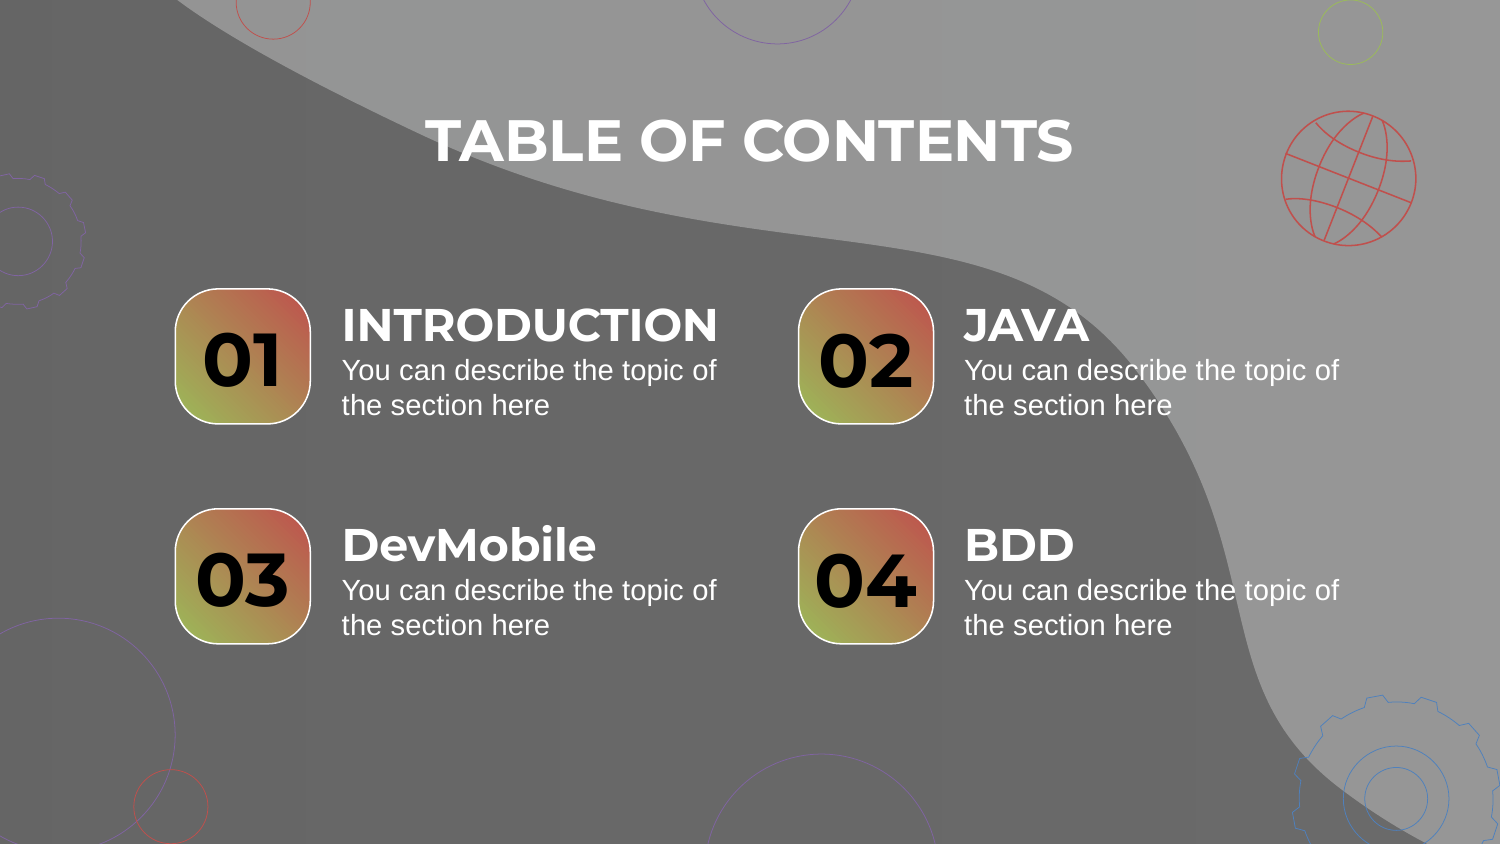

TABLE OF CONTENTS

# INTRODUCTION
JAVA

01
02
You can describe the topic of the section here
You can describe the topic of the section here
DevMobile
BDD

03
04
You can describe the topic of the section here
You can describe the topic of the section here